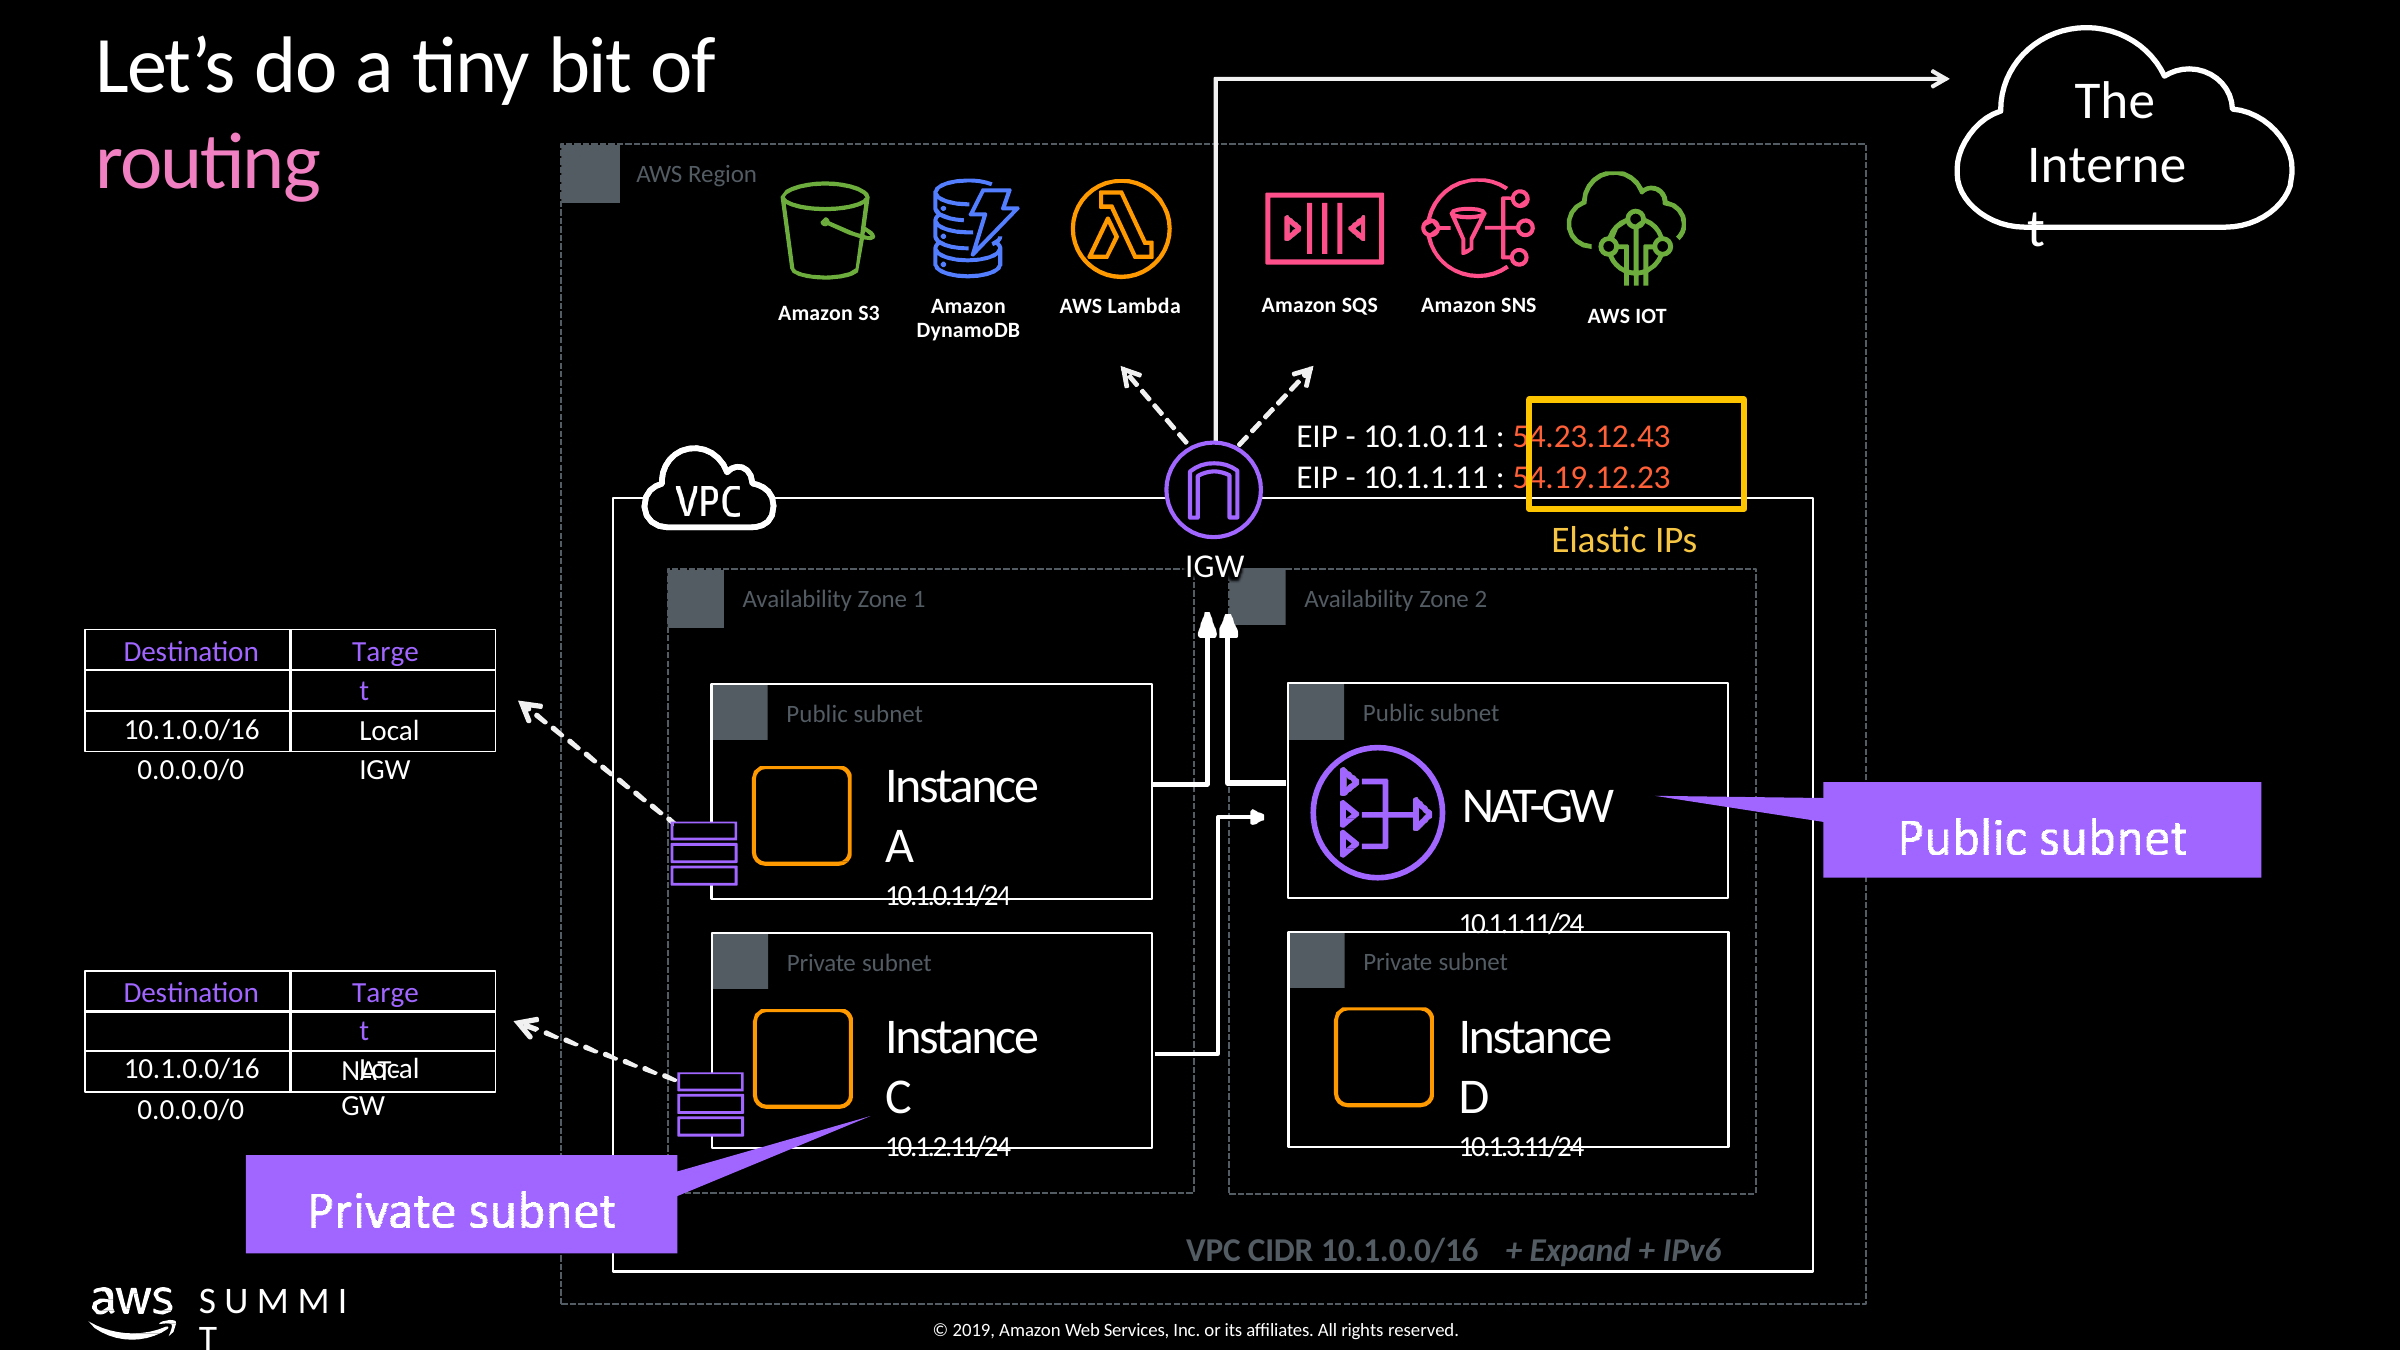

# Let’s do a tiny bit of routing

The  Internet

AWS Region

Amazon SQS
Amazon SNS
Amazon  DynamoDB
AWS Lambda
Amazon S3
AWS IOT

EIP - 10.1.0.11 : 54.23.12.43
EIP - 10.1.1.11 : 54.19.12.23
Elastic IPs
IGW

Availability Zone 1
Availability Zone 2
Target  Local  IGW
Destination  10.1.0.0/16
0.0.0.0/0

Public subnet
Public subnet

Instance A
10.1.0.11/24

Instance B
NAT	10.1.1.11/24
NAT-GW

Private subnet
Private subnet
Target  Local
Destination  10.1.0.0/16
0.0.0.0/0

Instance C
10.1.2.11/24
Instance D
10.1.3.11/24

NAT-GW

Instance B
+ Expand + IPv6
VPC CIDR 10.1.0.0/16
S U M M I T
© 2019, Amazon Web Services, Inc. or its affiliates. All rights reserved.